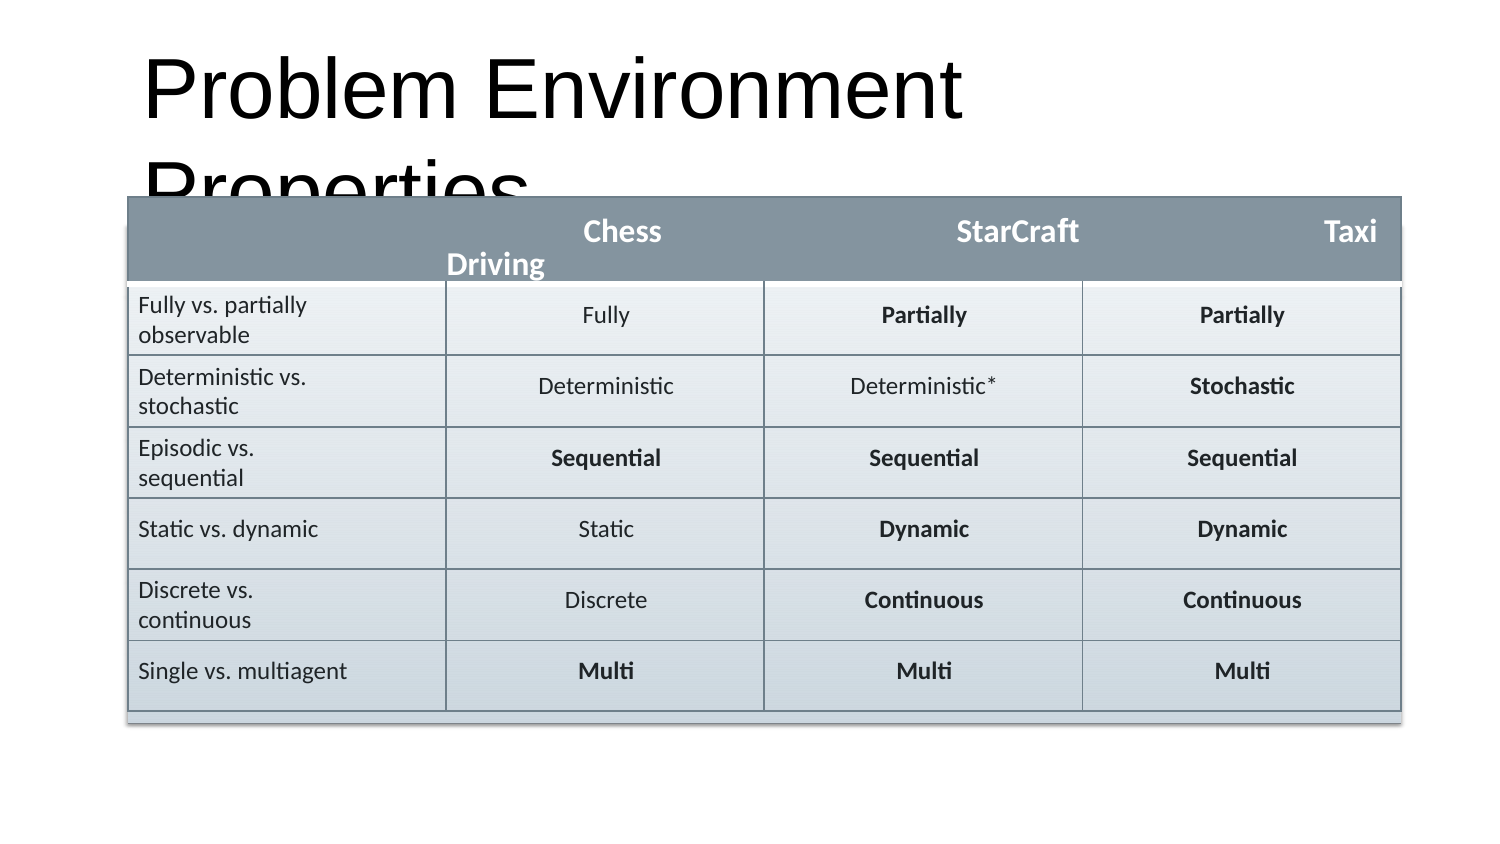

# Problem Environment Properties
| Chess StarCraft Taxi Driving |  |  |  |
| --- | --- | --- | --- |
| Fully vs. partially observable | Fully | Partially | Partially |
| Deterministic vs. stochastic | Deterministic | Deterministic\* | Stochastic |
| Episodic vs. sequential | Sequential | Sequential | Sequential |
| Static vs. dynamic | Static | Dynamic | Dynamic |
| Discrete vs. continuous | Discrete | Continuous | Continuous |
| Single vs. multiagent | Multi | Multi | Multi |